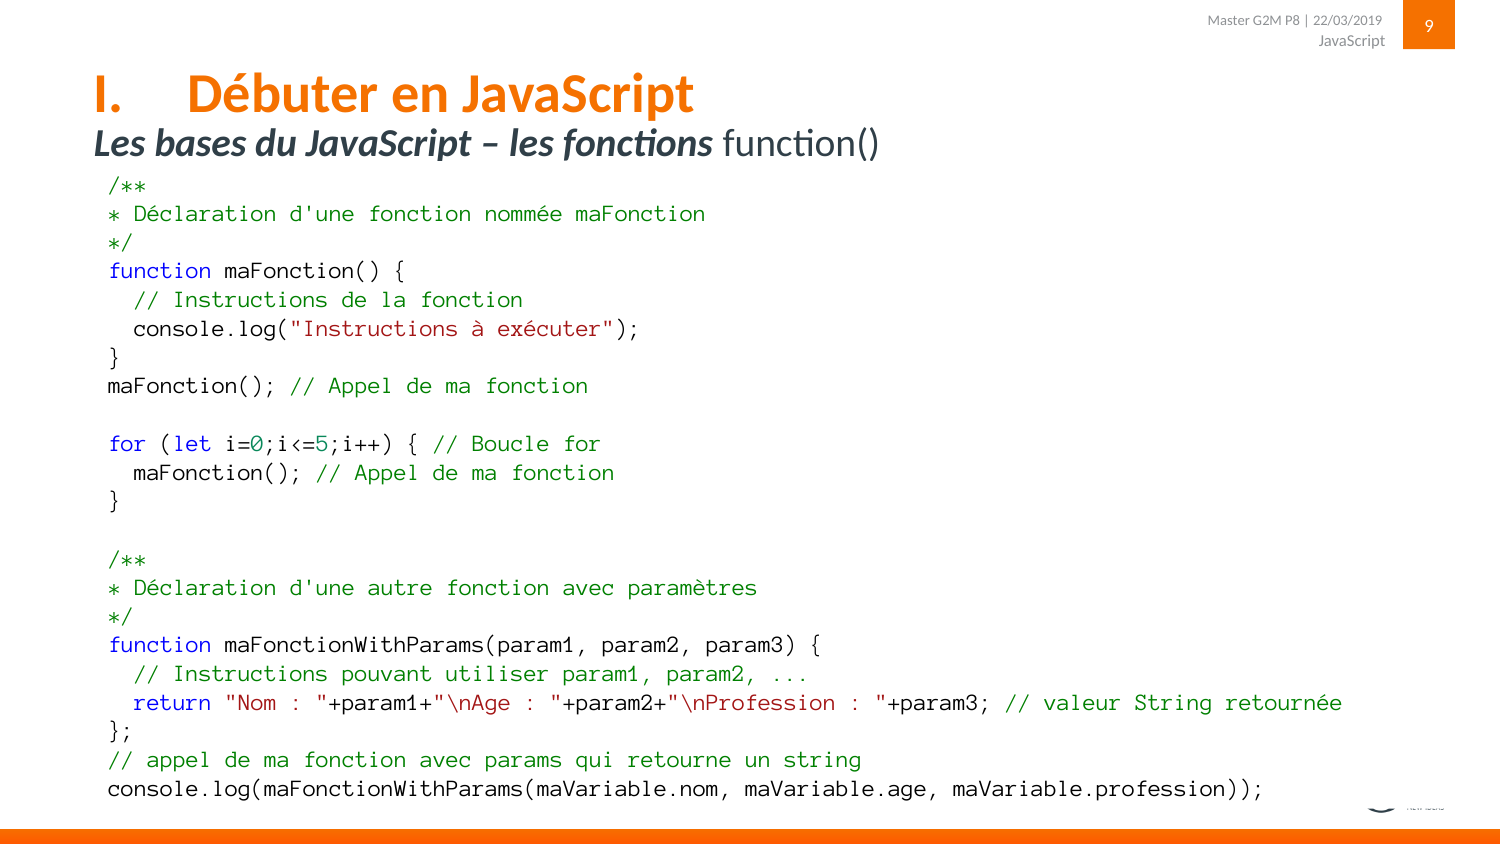

9
JavaScript
Master G2M P8 | 22/03/2019
# Débuter en JavaScript
Les bases du JavaScript – les fonctions function()
/**
* Déclaration d'une fonction nommée maFonction
*/
function maFonction() {
  // Instructions de la fonction
  console.log("Instructions à exécuter");
}
maFonction(); // Appel de ma fonction
for (let i=0;i<=5;i++) { // Boucle for
  maFonction(); // Appel de ma fonction
}
/**
* Déclaration d'une autre fonction avec paramètres
*/
function maFonctionWithParams(param1, param2, param3) {
  // Instructions pouvant utiliser param1, param2, ...
  return "Nom : "+param1+"\nAge : "+param2+"\nProfession : "+param3; // valeur String retournée
};
// appel de ma fonction avec params qui retourne un string
console.log(maFonctionWithParams(maVariable.nom, maVariable.age, maVariable.profession));